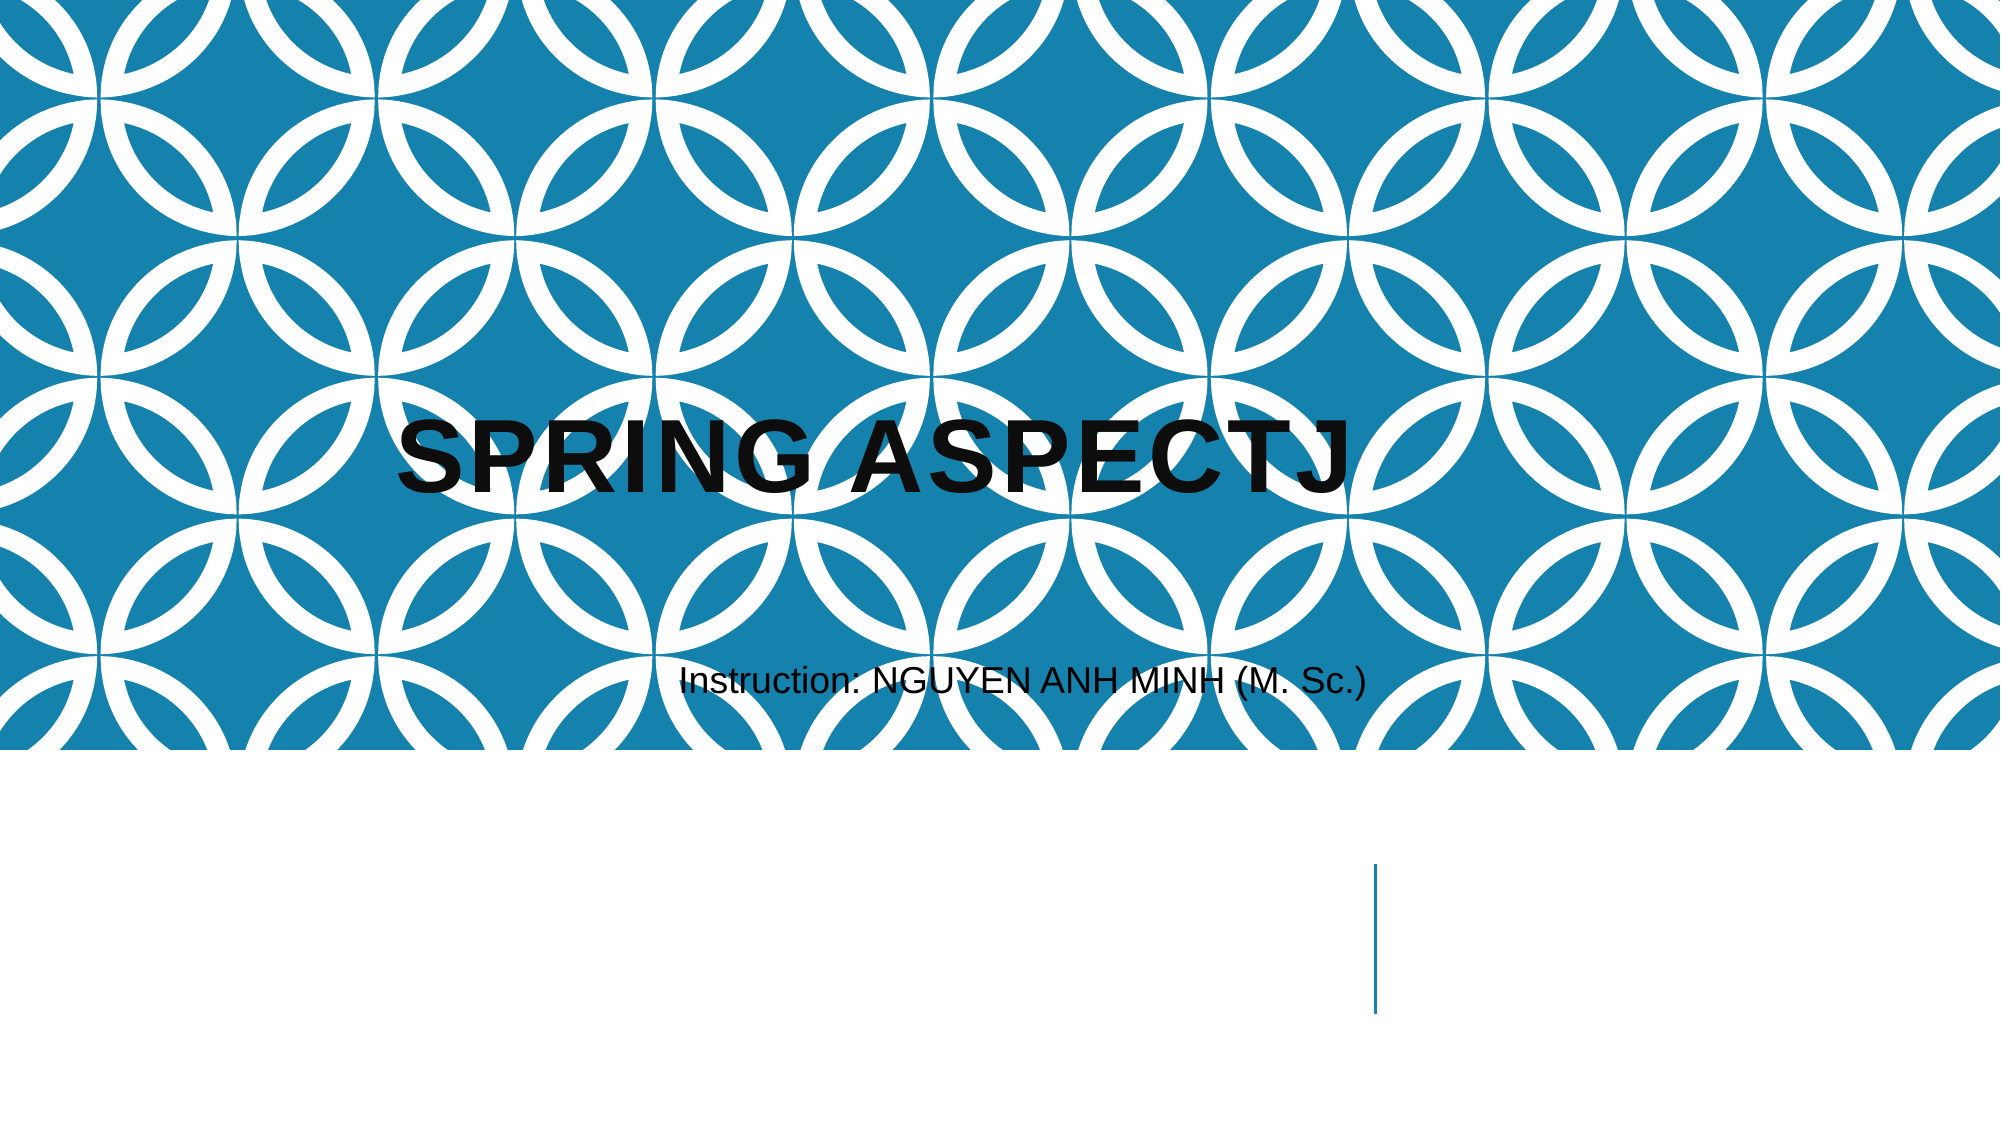

# Spring AspectJ
Instruction: NGUYEN ANH MINH (M. Sc.)